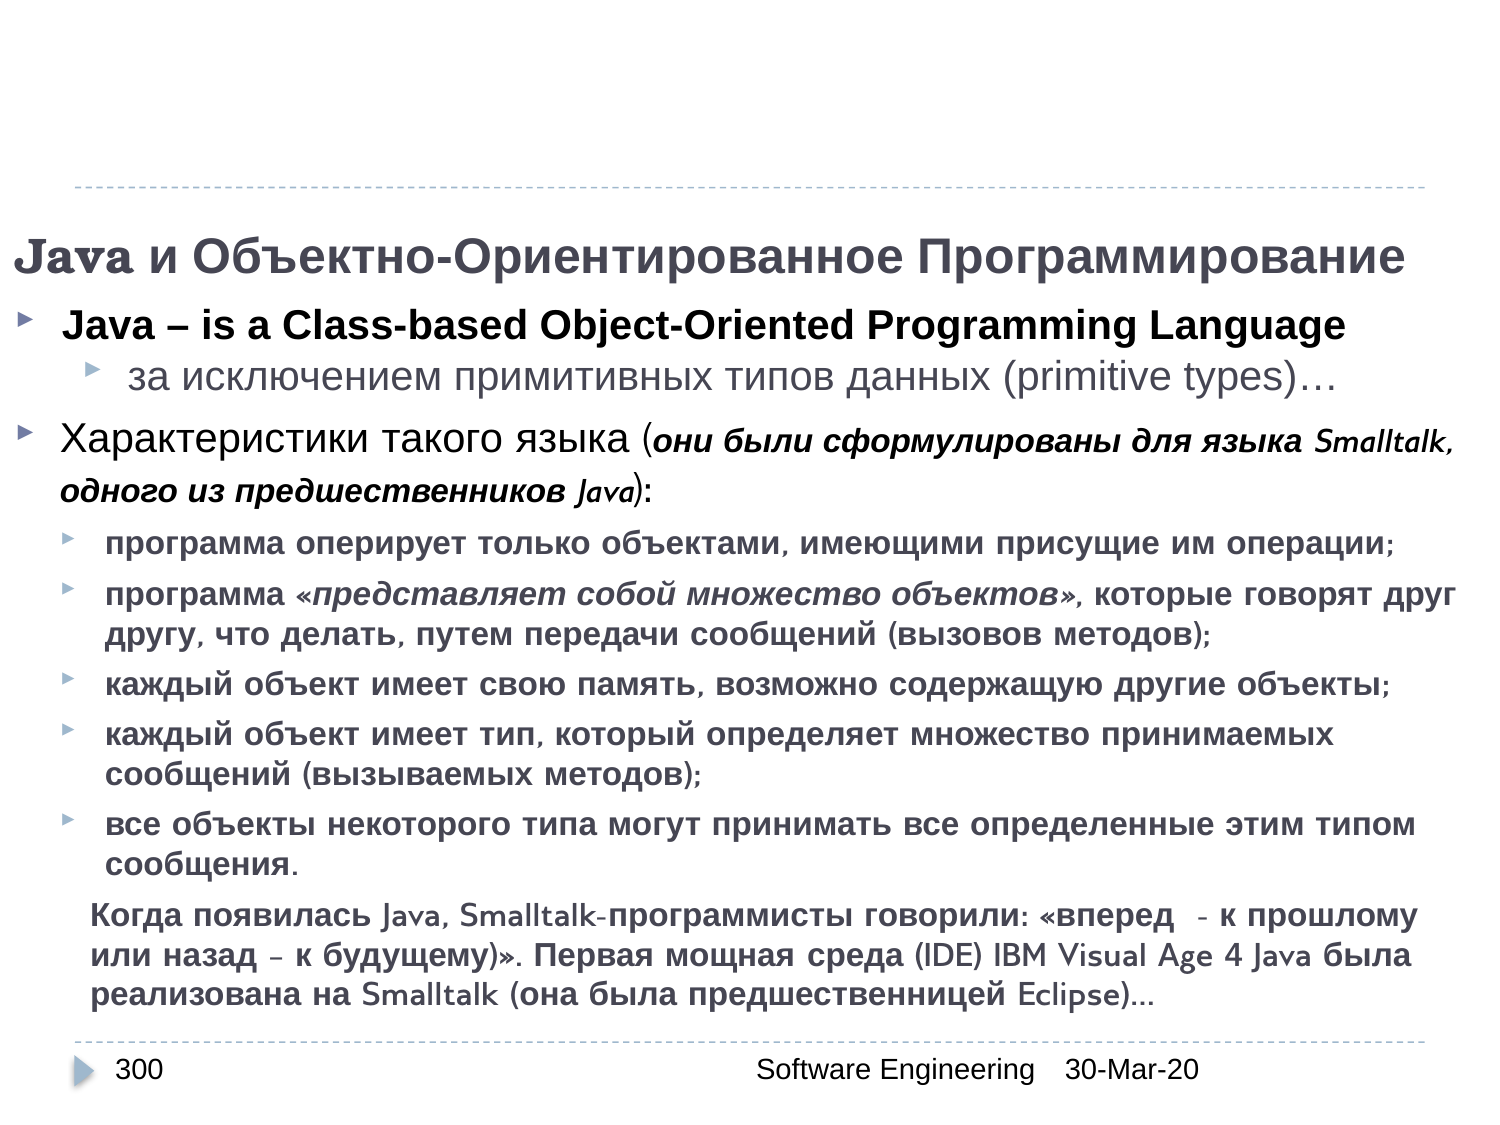

# Java и Объектно-Ориентированное Программирование
Java – is a Class-based Object-Oriented Programming Language
за исключением примитивных типов данных (primitive types)…
Характеристики такого языка (они были сформулированы для языка Smalltalk, одного из предшественников Java):
программа оперирует только объектами, имеющими присущие им операции;
программа «представляет собой множество объектов», которые говорят друг другу, что делать, путем передачи сообщений (вызовов методов);
каждый объект имеет свою память, возможно содержащую другие объекты;
каждый объект имеет тип, который определяет множество принимаемых сообщений (вызываемых методов);
все объекты некоторого типа могут принимать все определенные этим типом сообщения.
Когда появилась Java, Smalltalk-программисты говорили: «вперед  - к прошлому или назад – к будущему)». Первая мощная среда (IDE) IBM Visual Age 4 Java была реализована на Smalltalk (она была предшественницей Eclipse)…
300
Software Engineering
30-Mar-20